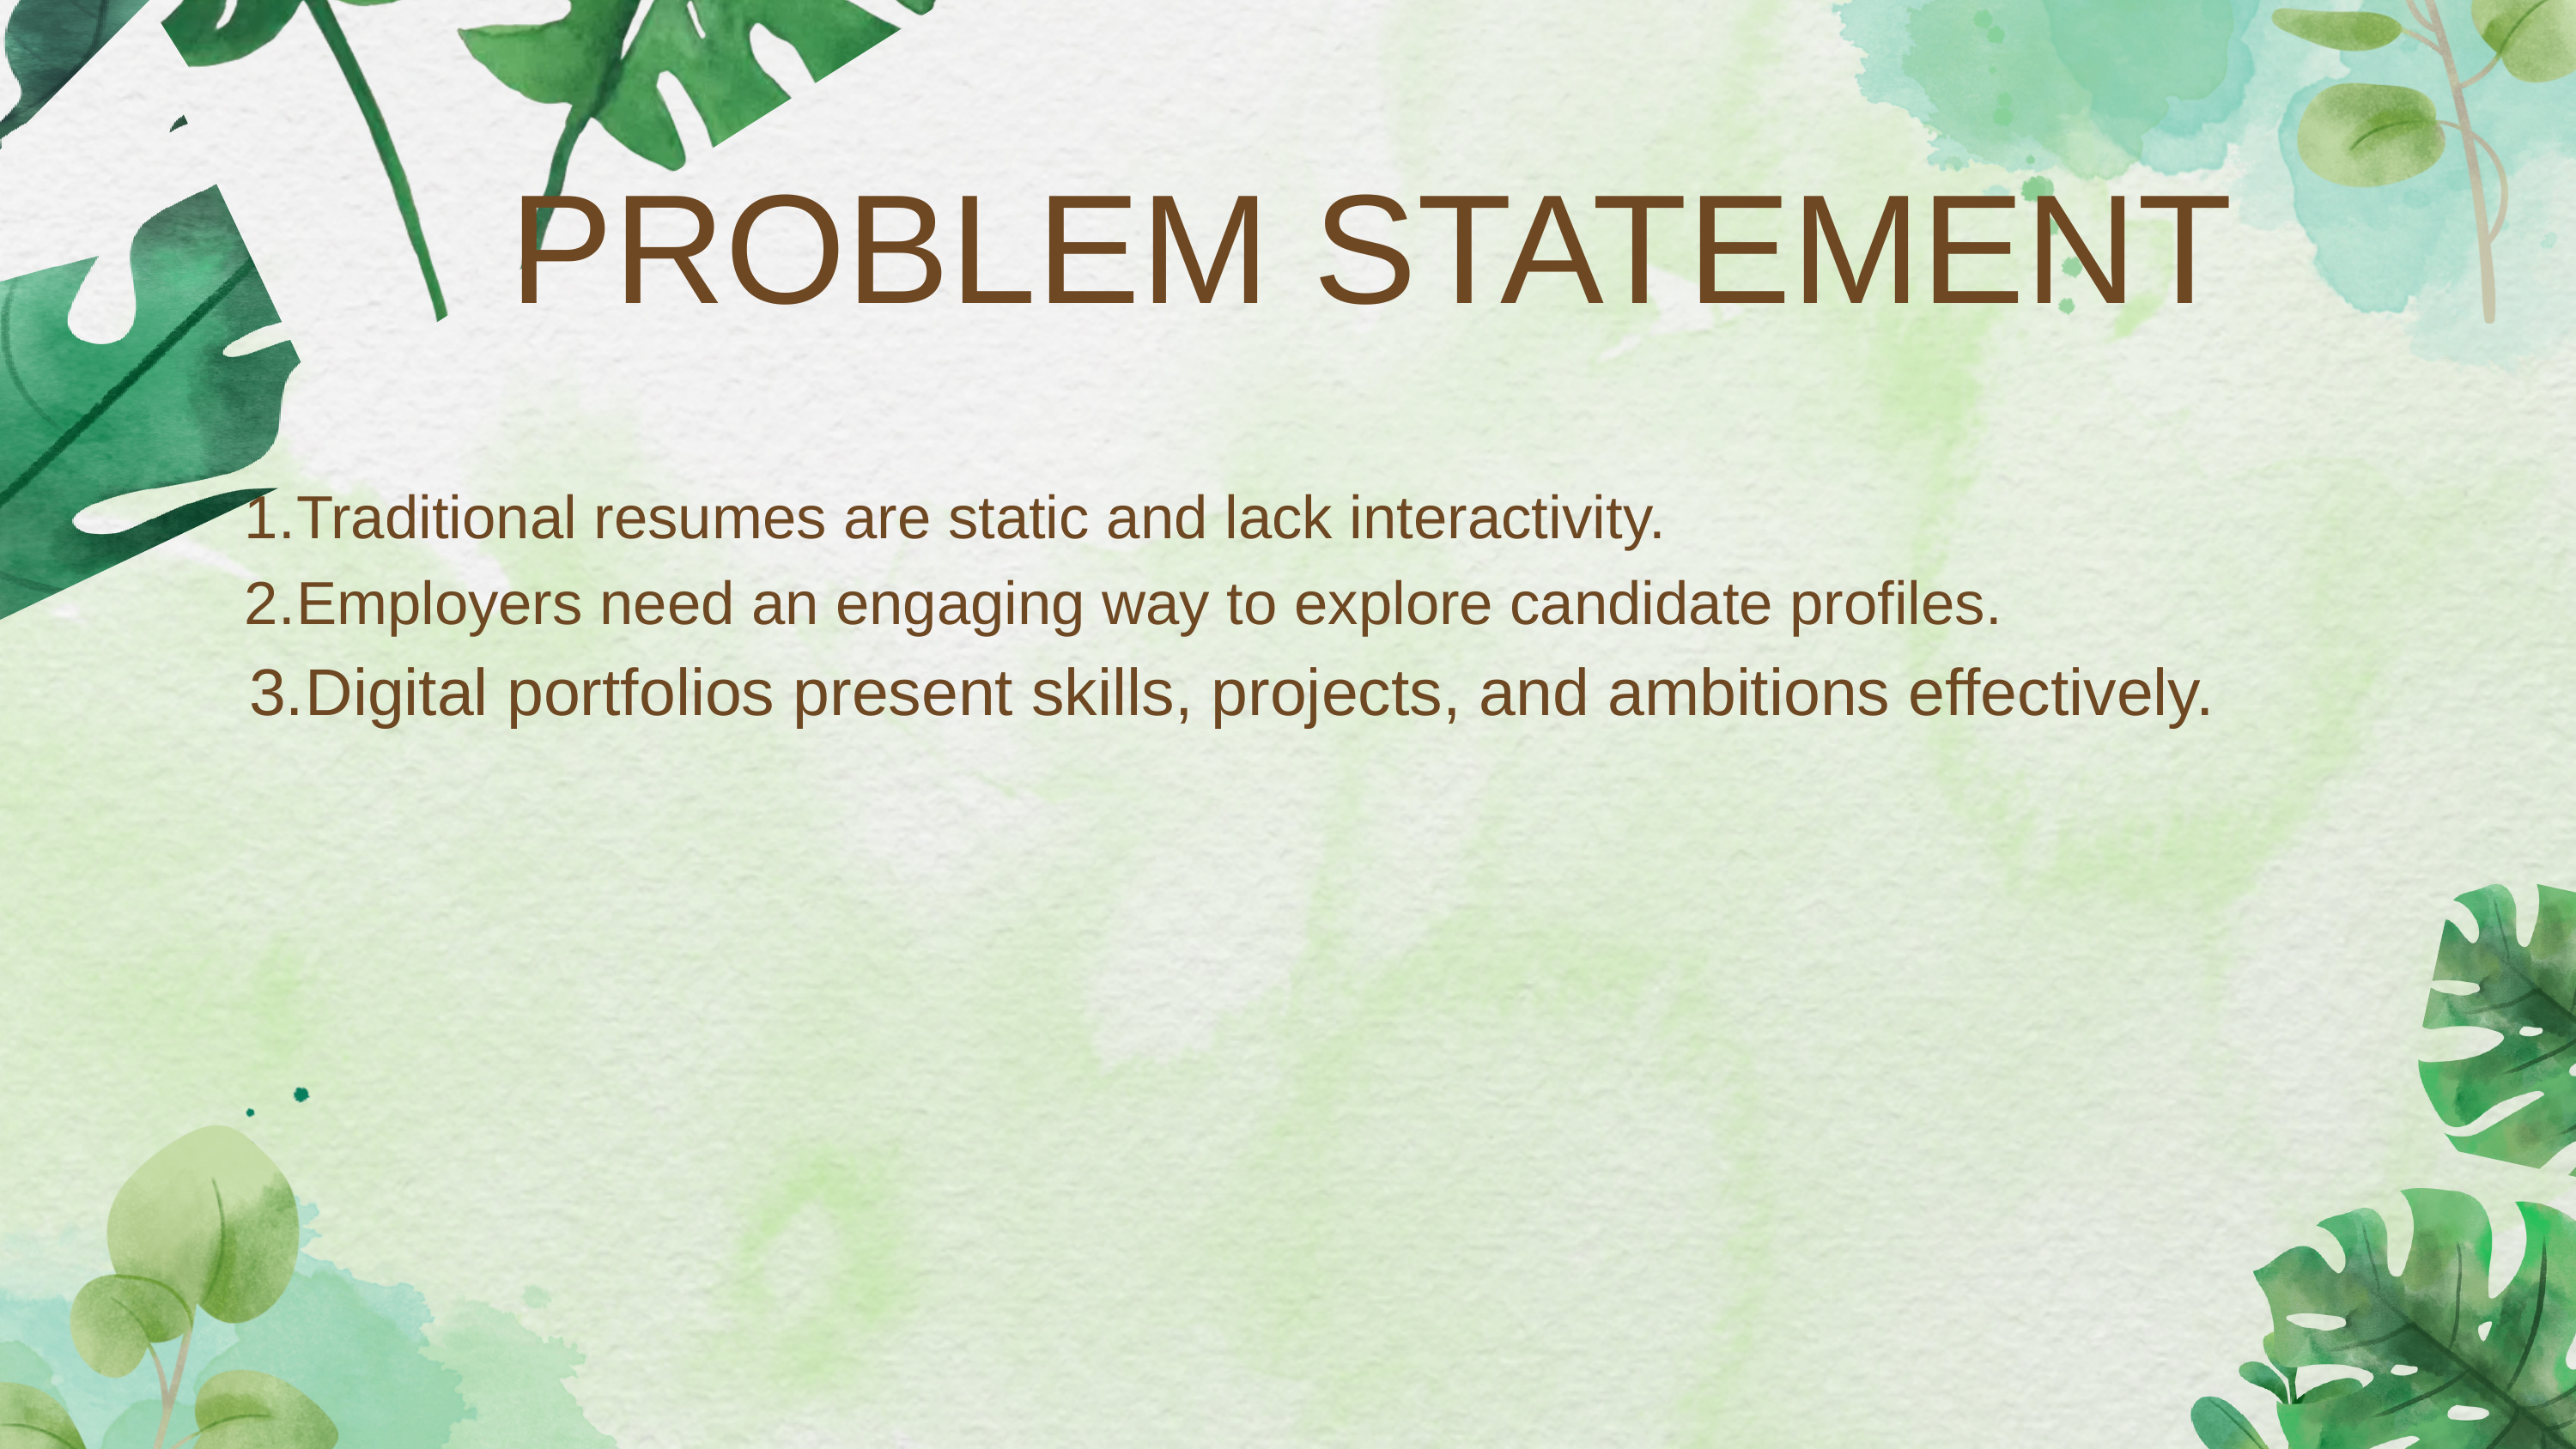

PROBLEM STATEMENT
Traditional resumes are static and lack interactivity.
Employers need an engaging way to explore candidate profiles.
Digital portfolios present skills, projects, and ambitions effectively.